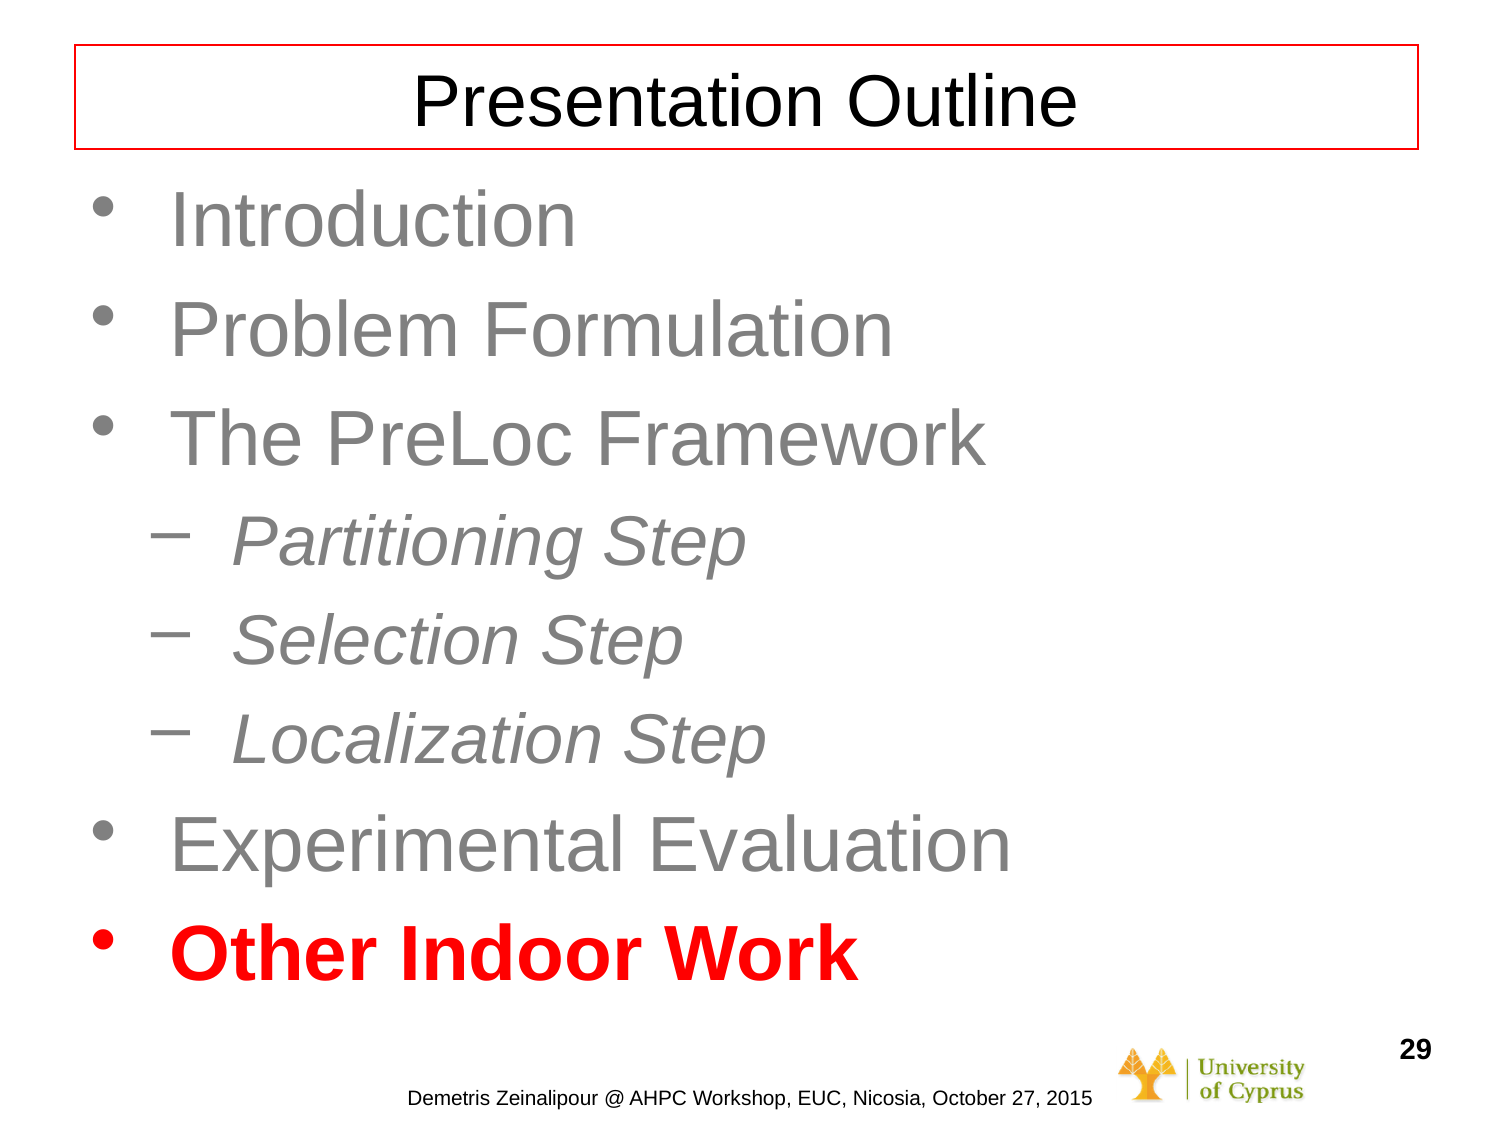

# Presentation Outline
Introduction
Problem Formulation
The PreLoc Framework
Partitioning Step
Selection Step
Localization Step
Experimental Evaluation
Other Indoor Work